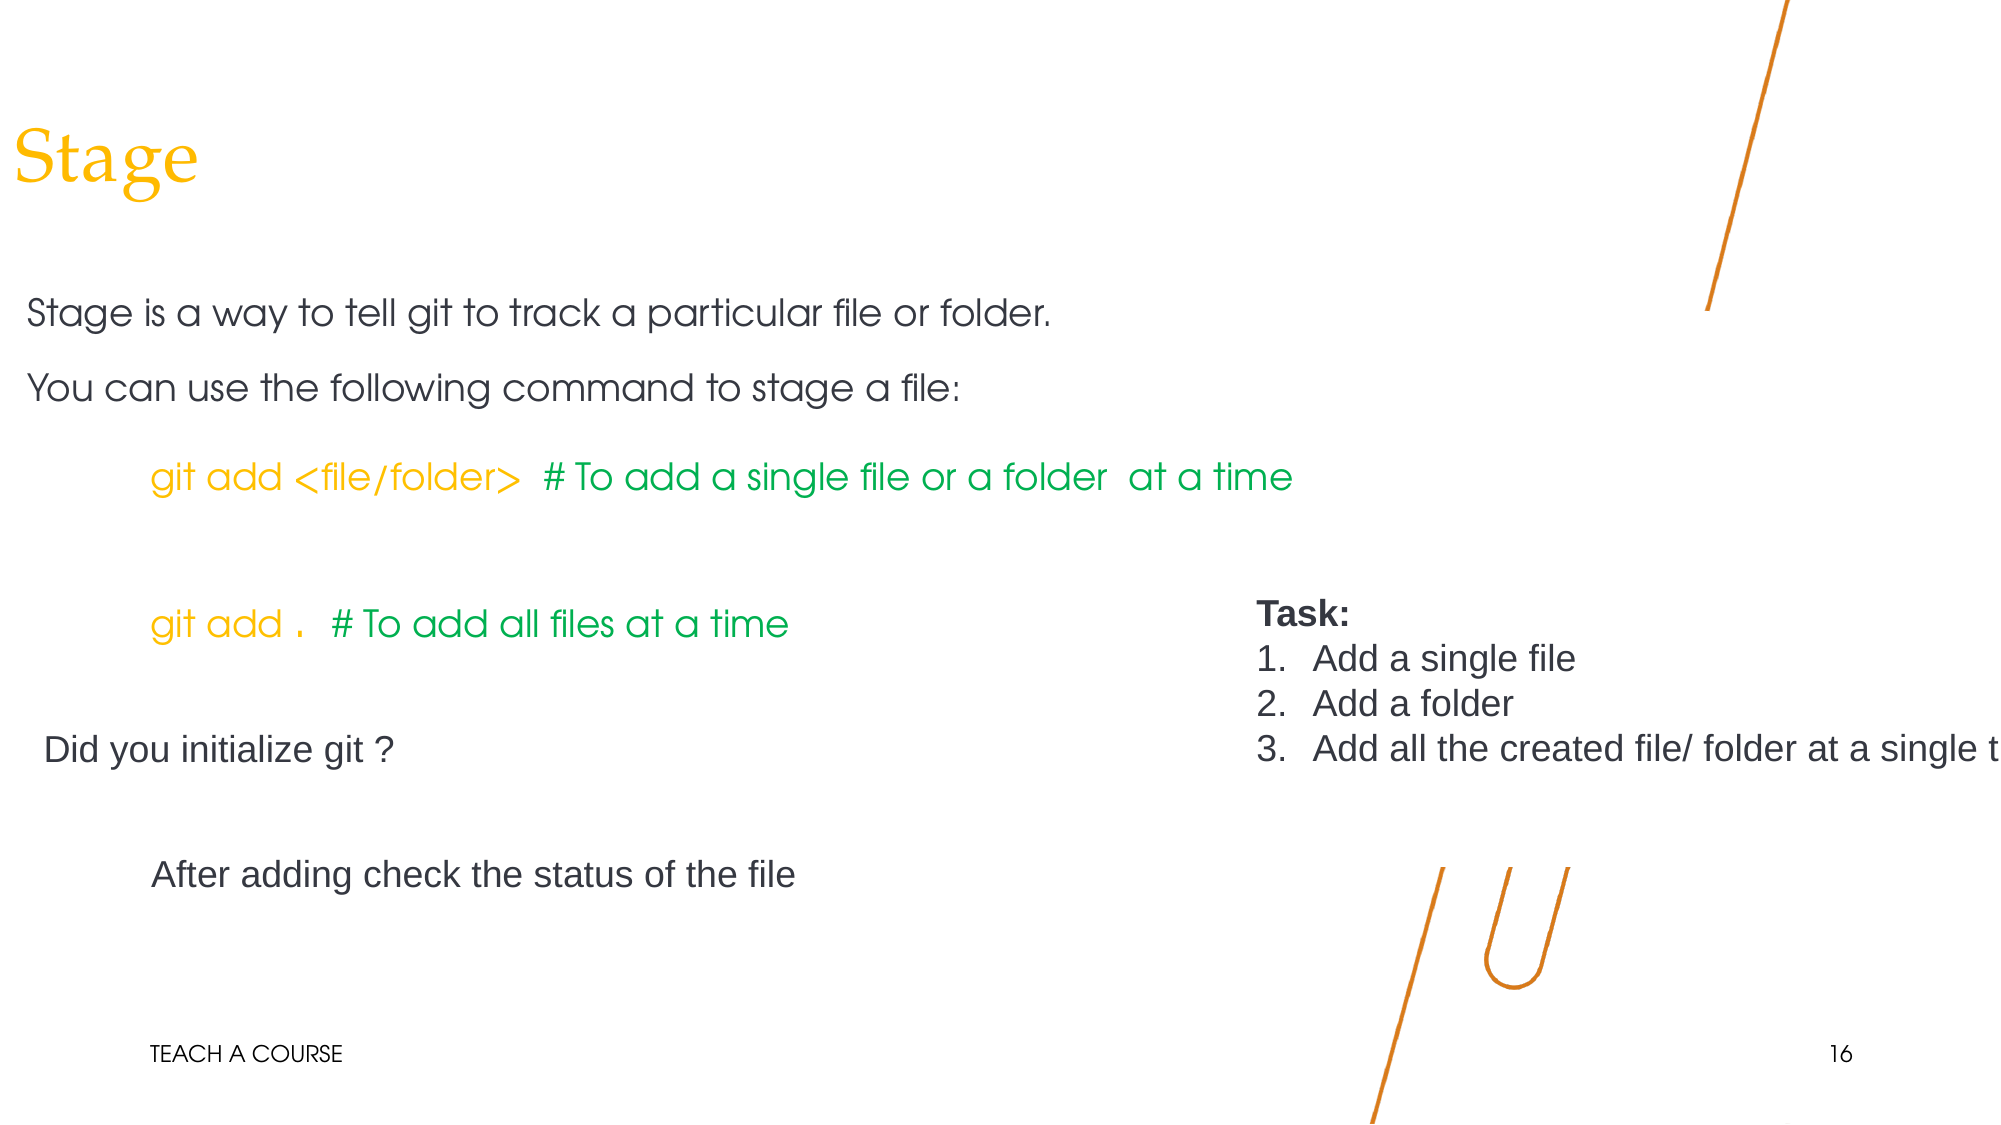

# Stage
Stage is a way to tell git to track a particular file or folder.
You can use the following command to stage a file:

git add <file/folder>  # To add a single file or a folder  at a time

git add .  # To add all files at a time
Task:
Add a single file
Add a folder
Add all the created file/ folder at a single time

Did you initialize git ?

After adding check the status of the file

TEACH A COURSE
16